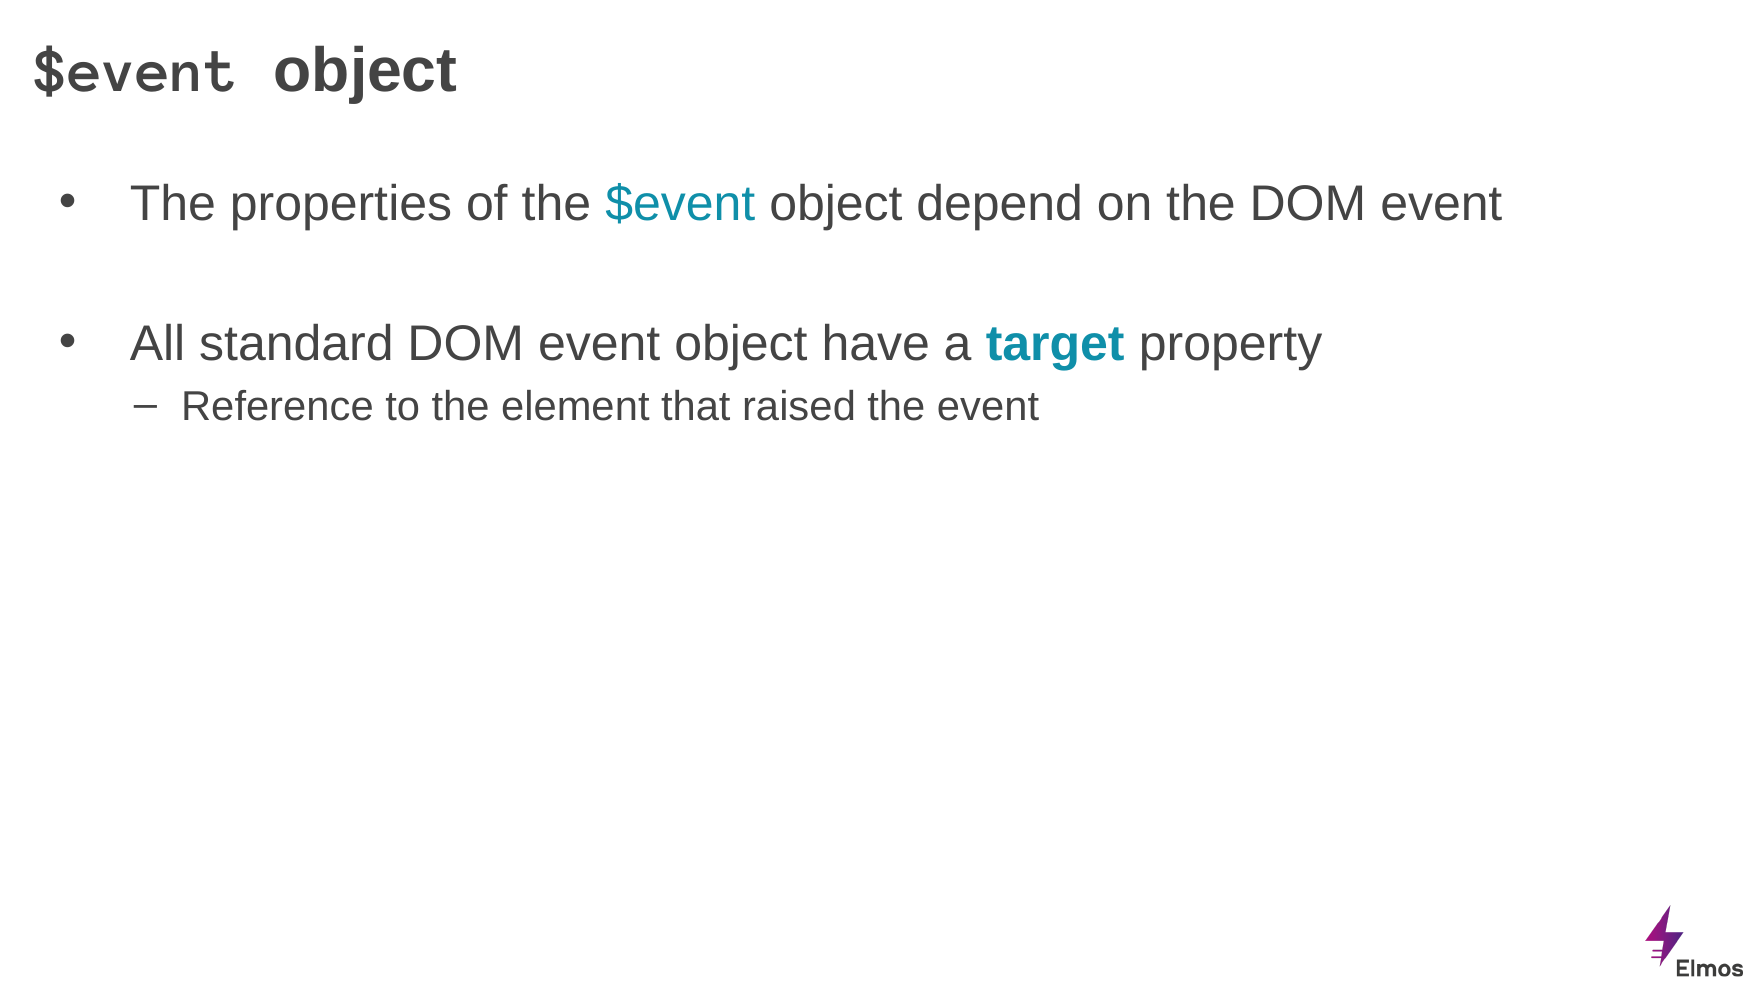

# $event object
The properties of the $event object depend on the DOM event

All standard DOM event object have a target property
Reference to the element that raised the event